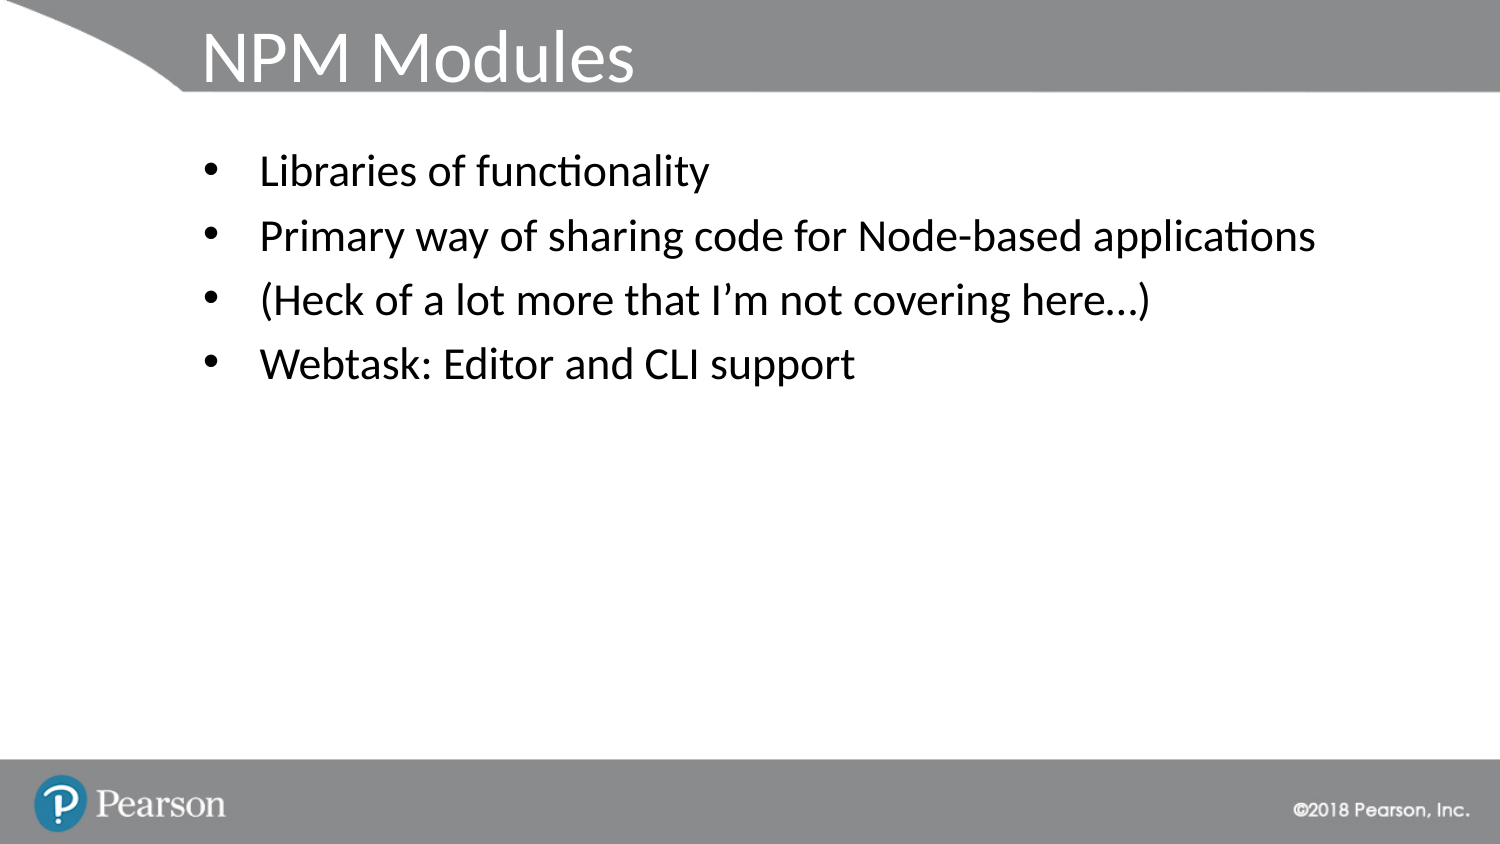

# NPM Modules
Libraries of functionality
Primary way of sharing code for Node-based applications
(Heck of a lot more that I’m not covering here…)
Webtask: Editor and CLI support